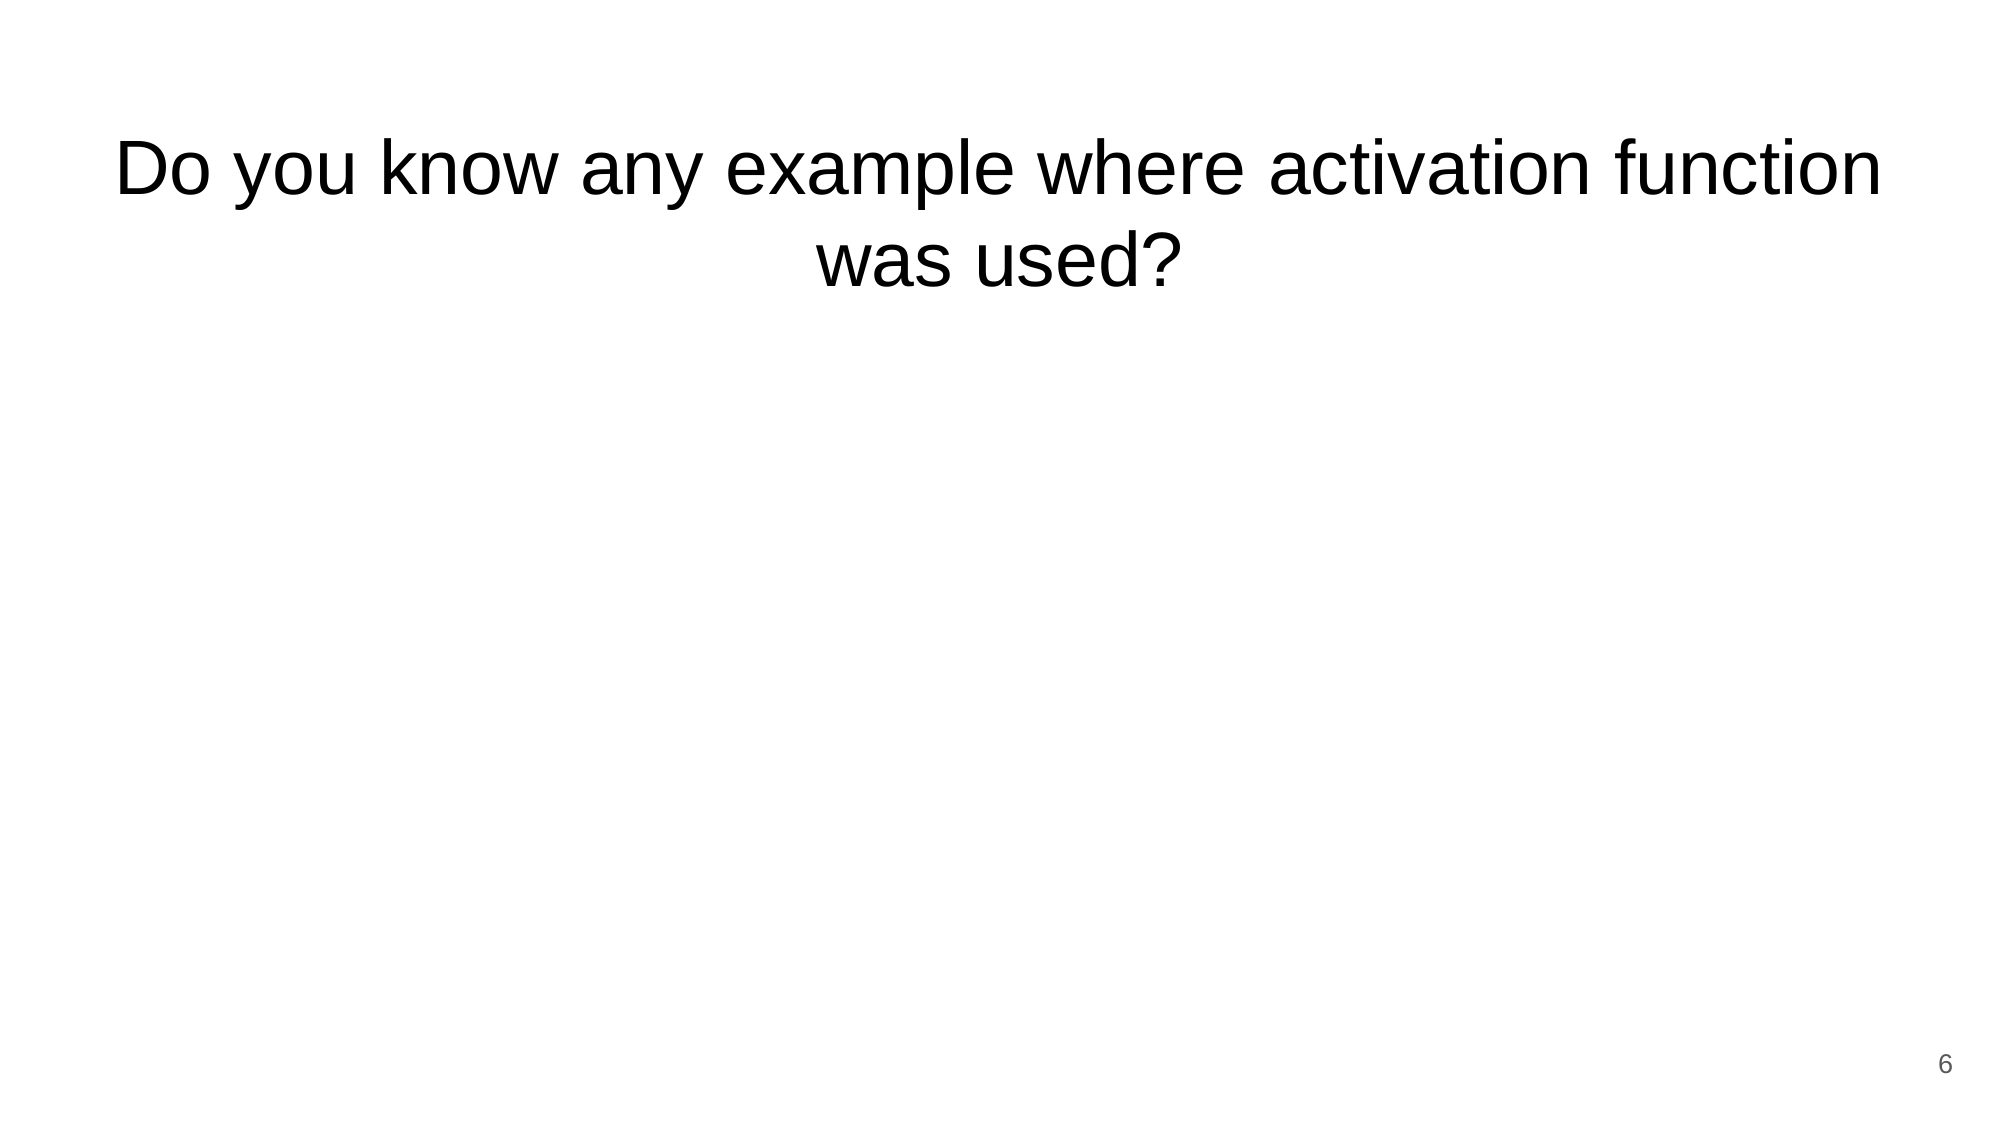

# Do you know any example where activation function was used?
6